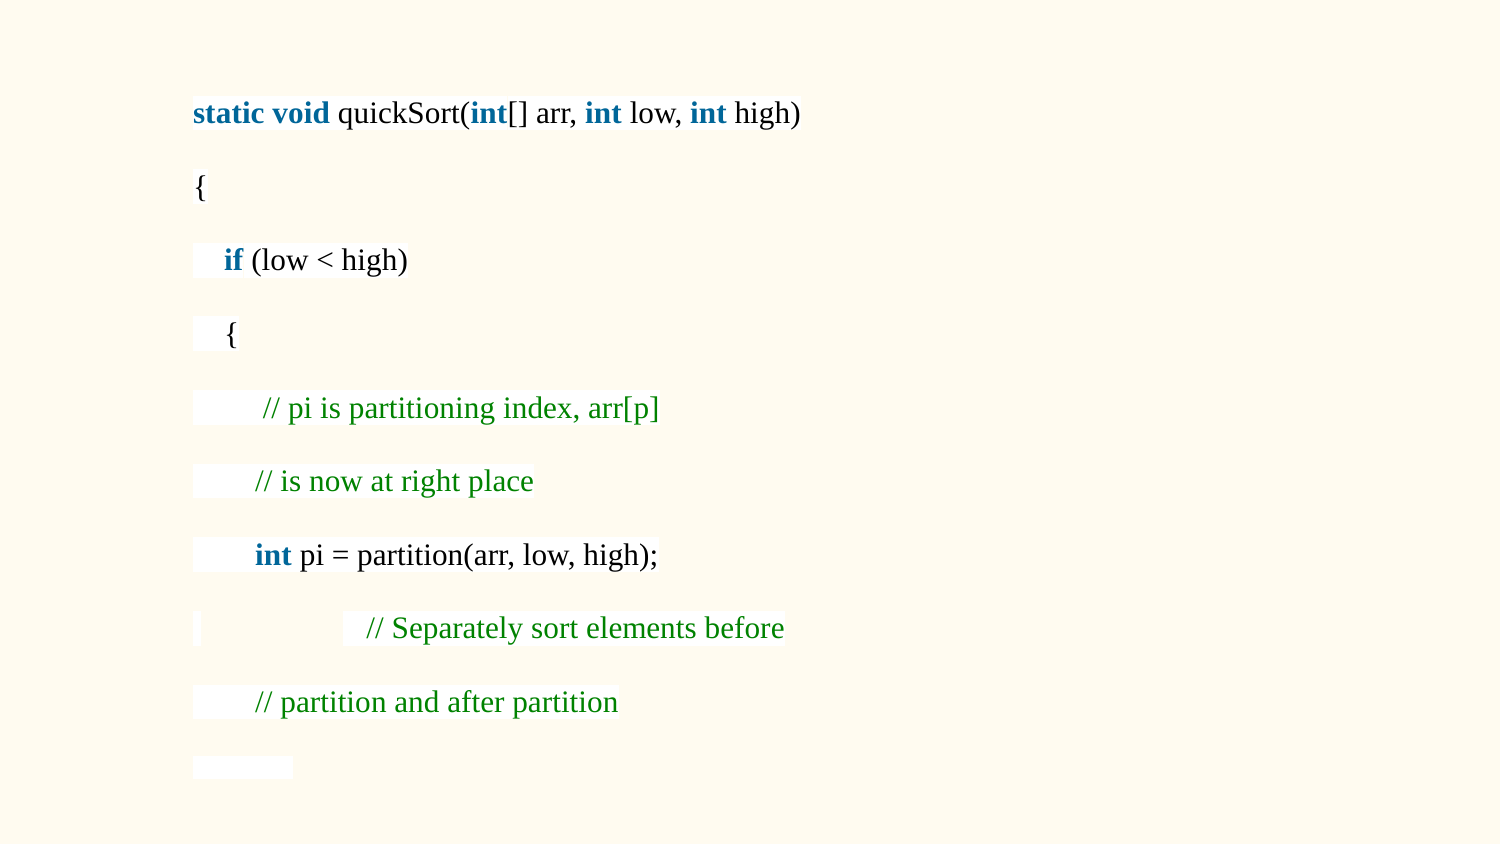

#
static void quickSort(int[] arr, int low, int high)
{
    if (low < high)
    {
         // pi is partitioning index, arr[p]
        // is now at right place
        int pi = partition(arr, low, high);
 	   // Separately sort elements before
        // partition and after partition